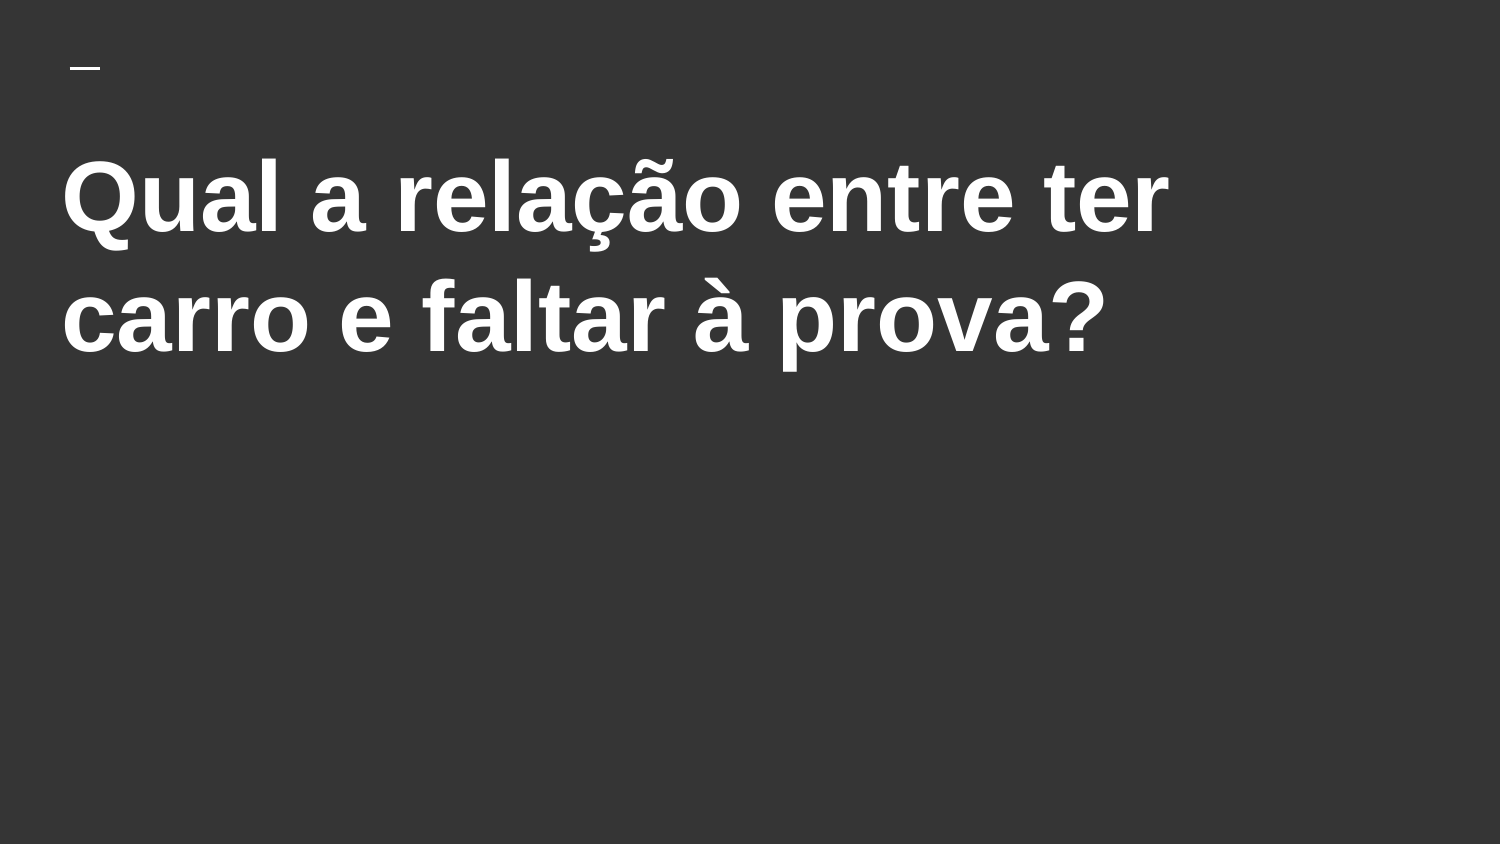

# Qual a relação entre ter carro e faltar à prova?